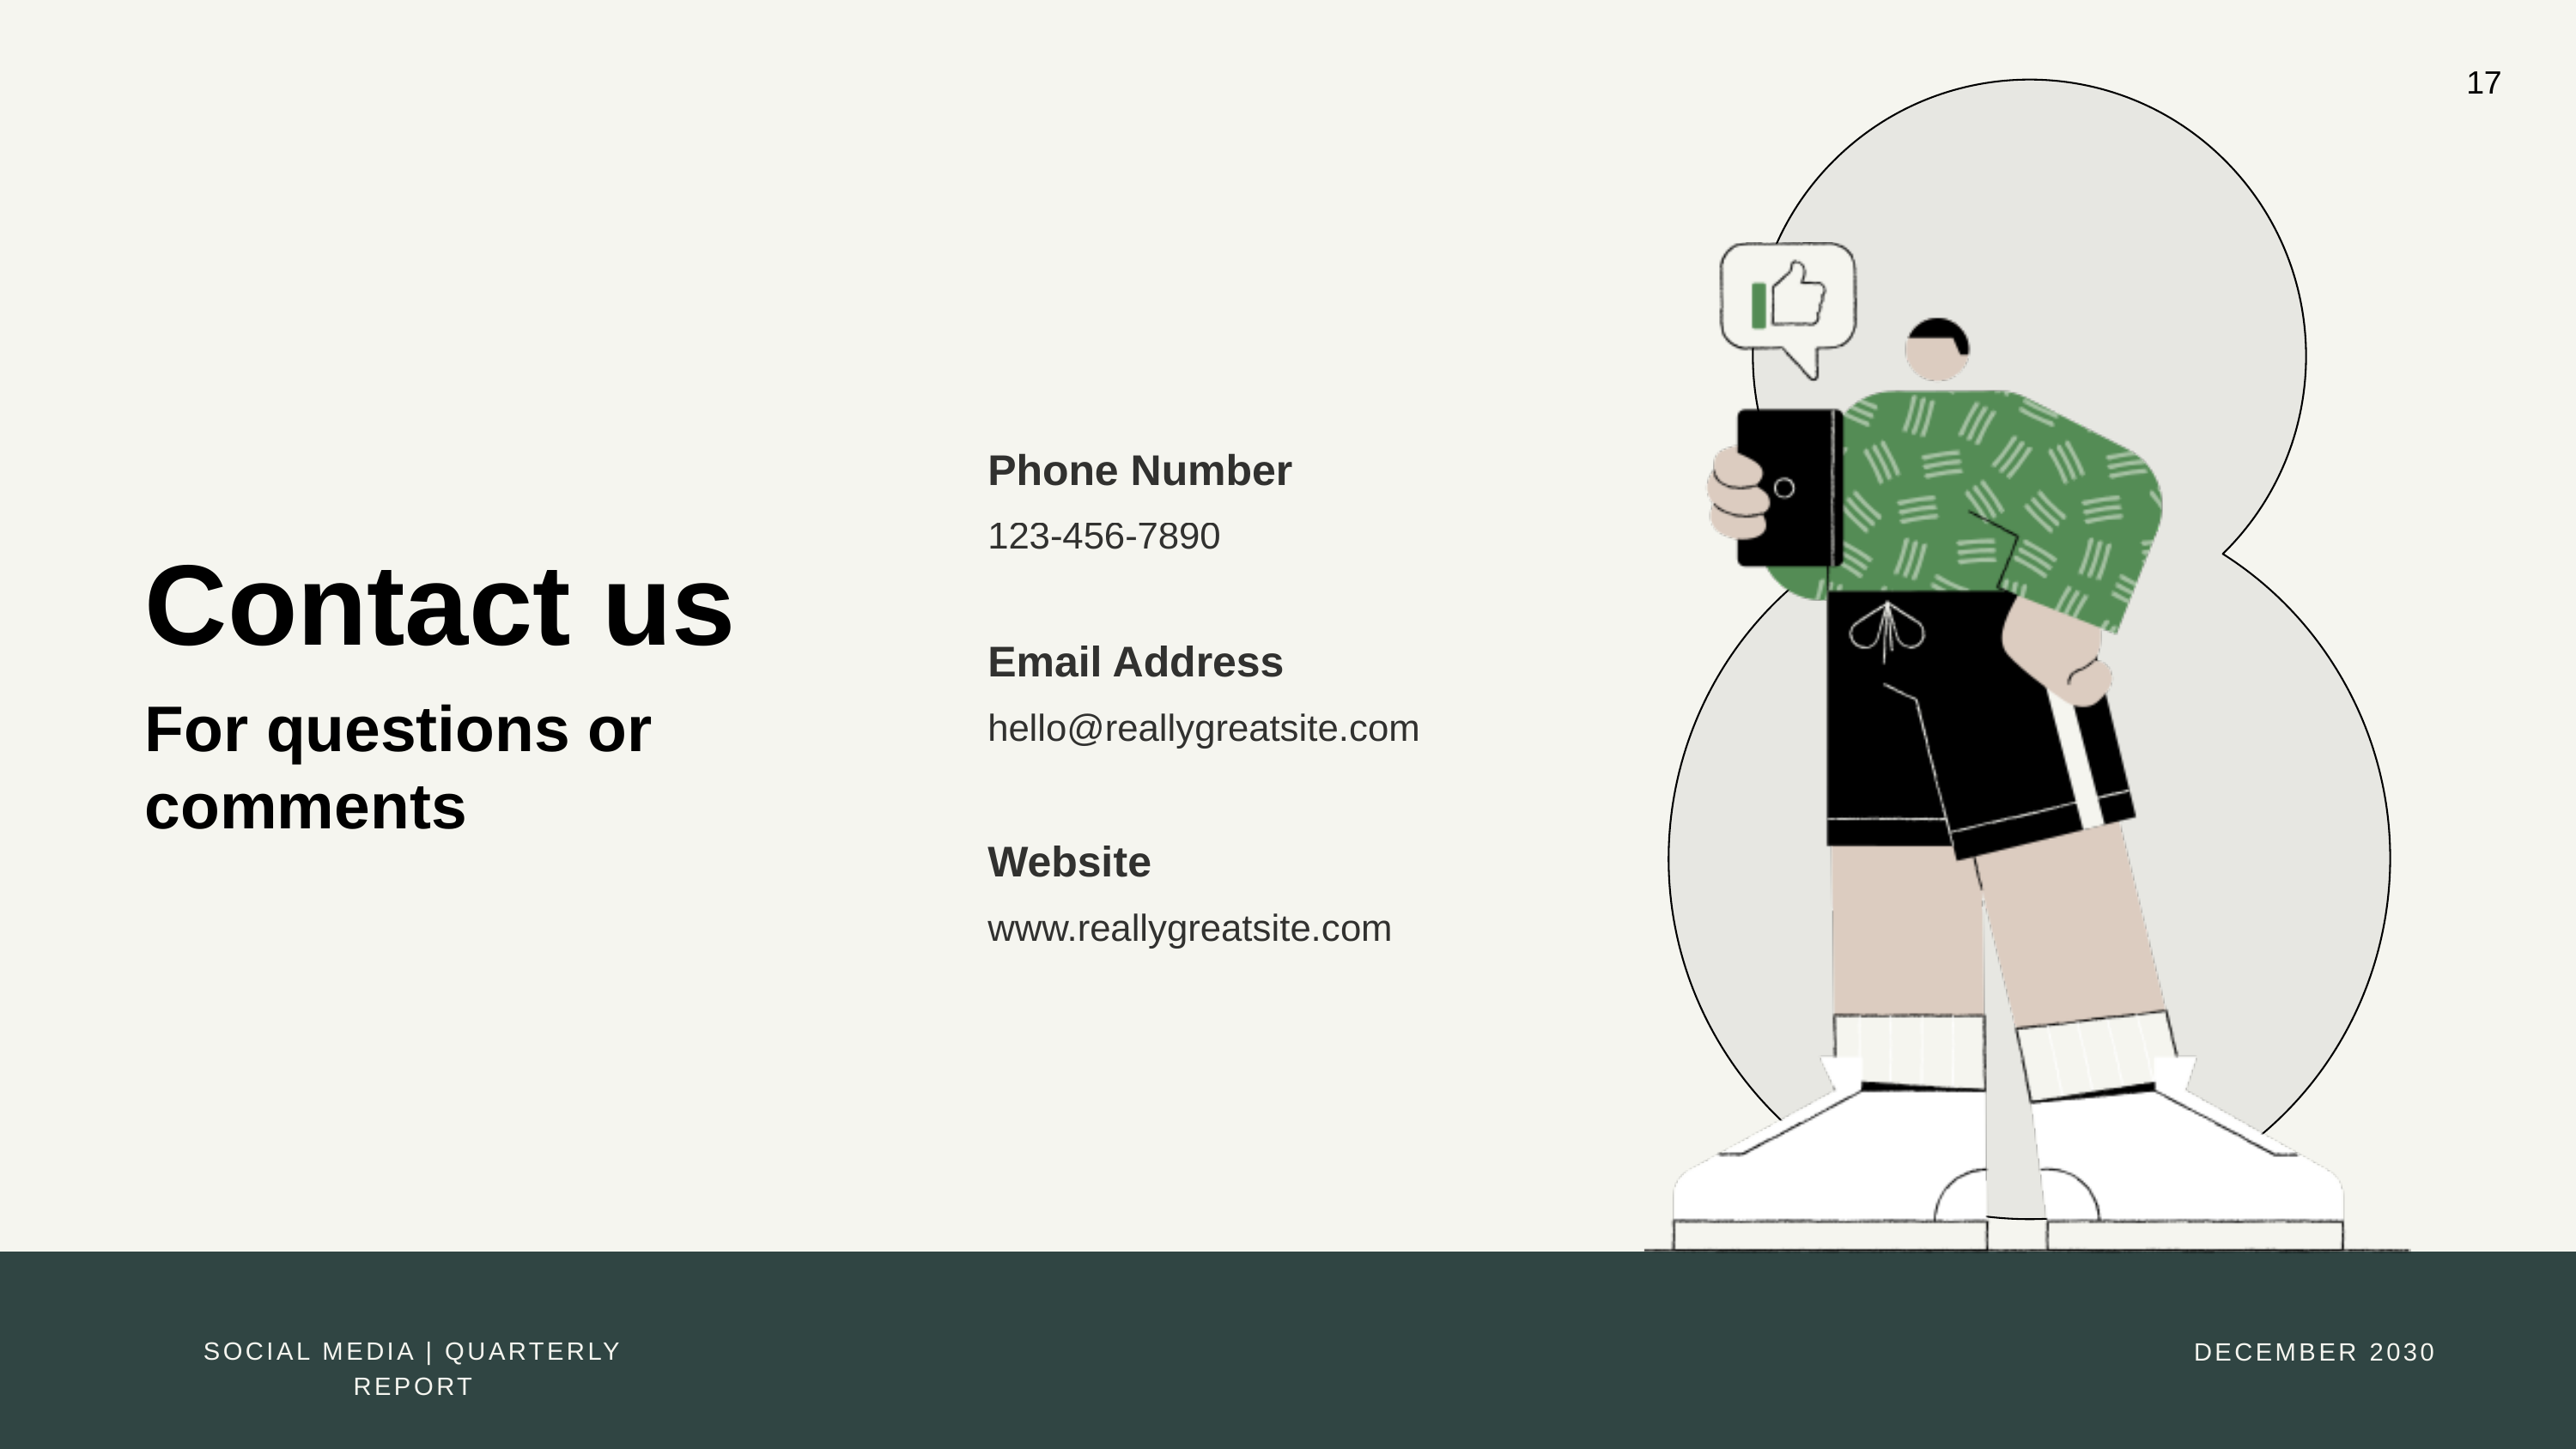

17

Phone Number
123-456-7890
Contact us
For questions or comments
Email Address
hello@reallygreatsite.com
Website
www.reallygreatsite.com

SOCIAL MEDIA | QUARTERLY REPORT
DECEMBER 2030